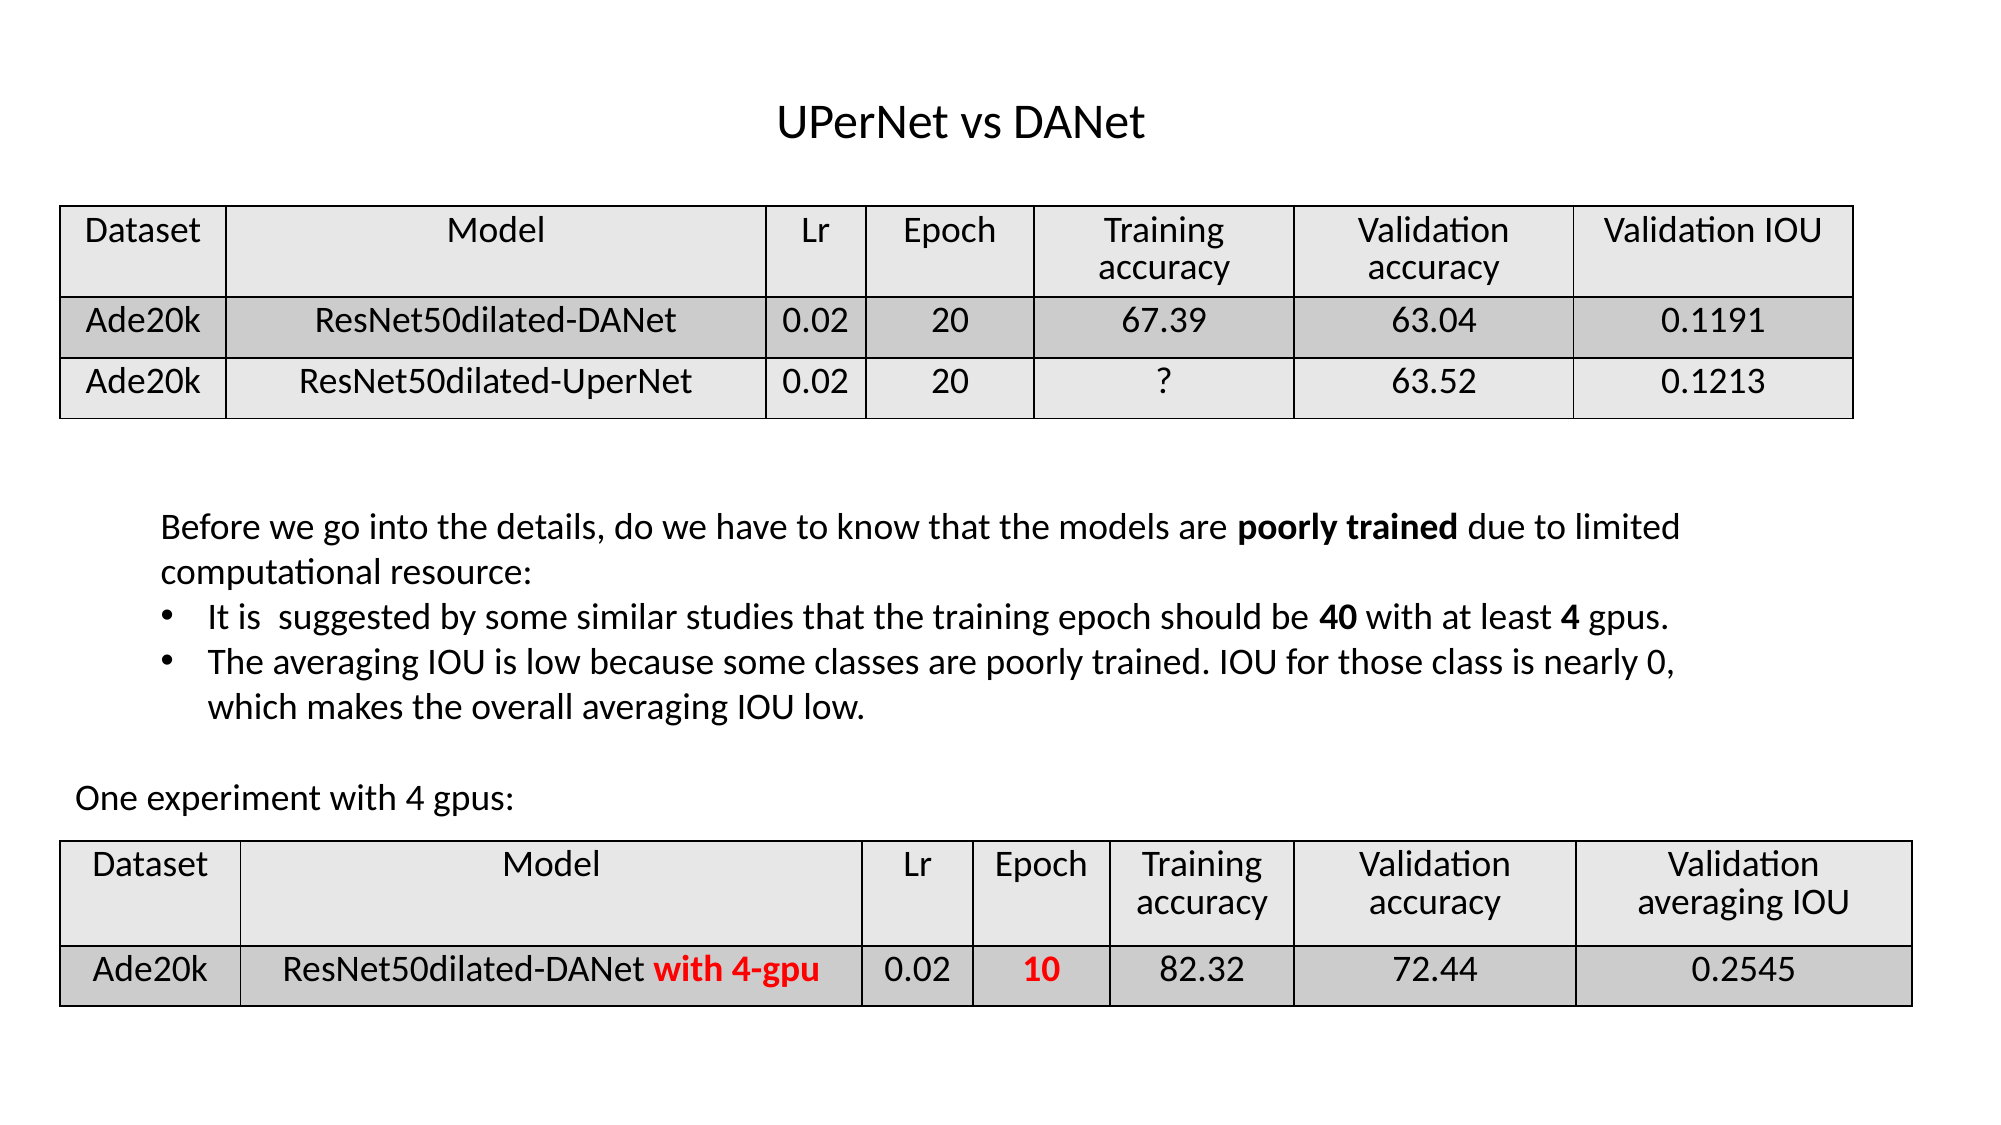

UPerNet vs DANet
| Dataset | Model | Lr | Epoch | Training accuracy | Validation accuracy | Validation IOU |
| --- | --- | --- | --- | --- | --- | --- |
| Ade20k | ResNet50dilated-DANet | 0.02 | 20 | 67.39 | 63.04 | 0.1191 |
| Ade20k | ResNet50dilated-UperNet | 0.02 | 20 | ? | 63.52 | 0.1213 |
Before we go into the details, do we have to know that the models are poorly trained due to limited computational resource:
It is  suggested by some similar studies that the training epoch should be 40 with at least 4 gpus.
The averaging IOU is low because some classes are poorly trained. IOU for those class is nearly 0, which makes the overall averaging IOU low.

One experiment with 4 gpus:
| Dataset | Model | Lr | Epoch | Training accuracy | Validation accuracy | Validation averaging IOU |
| --- | --- | --- | --- | --- | --- | --- |
| Ade20k | ResNet50dilated-DANet with 4-gpu | 0.02 | 10 | 82.32 | 72.44 | 0.2545 |